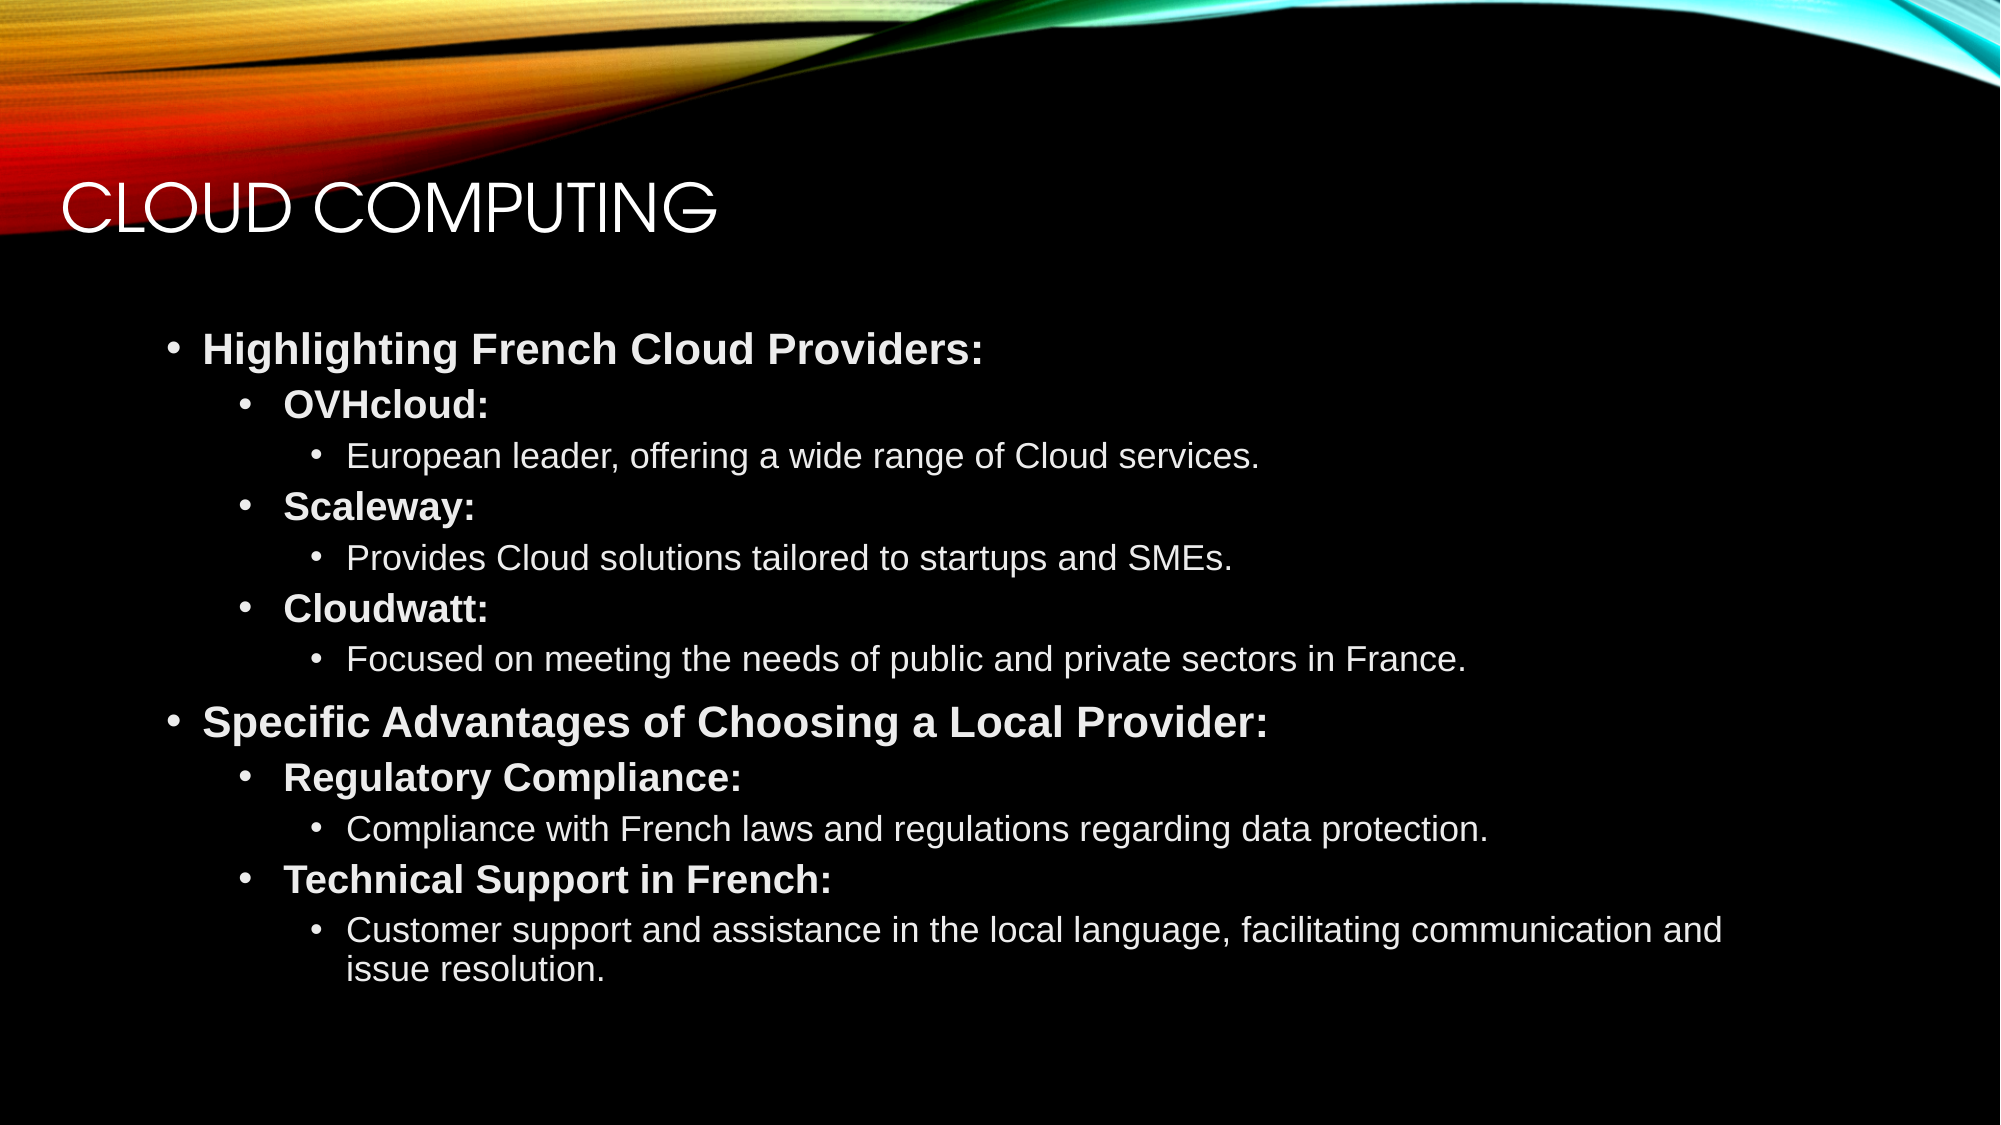

# CLOUD COMPUTING
Highlighting French Cloud Providers:
OVHcloud:
European leader, offering a wide range of Cloud services.
Scaleway:
Provides Cloud solutions tailored to startups and SMEs.
Cloudwatt:
Focused on meeting the needs of public and private sectors in France.
Specific Advantages of Choosing a Local Provider:
Regulatory Compliance:
Compliance with French laws and regulations regarding data protection.
Technical Support in French:
Customer support and assistance in the local language, facilitating communication and issue resolution.